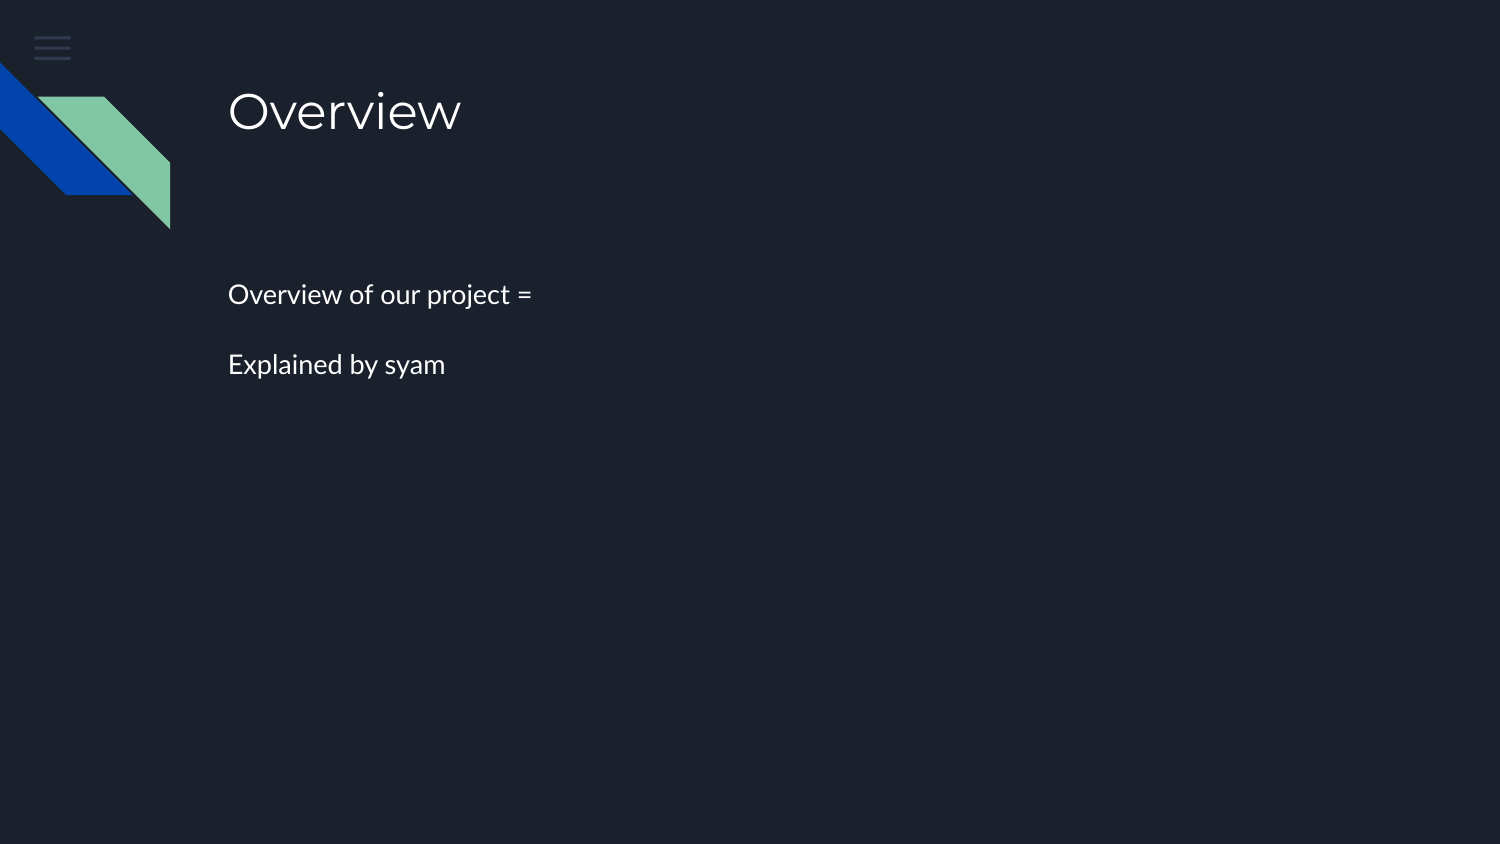

# Overview
Overview of our project =
Explained by syam